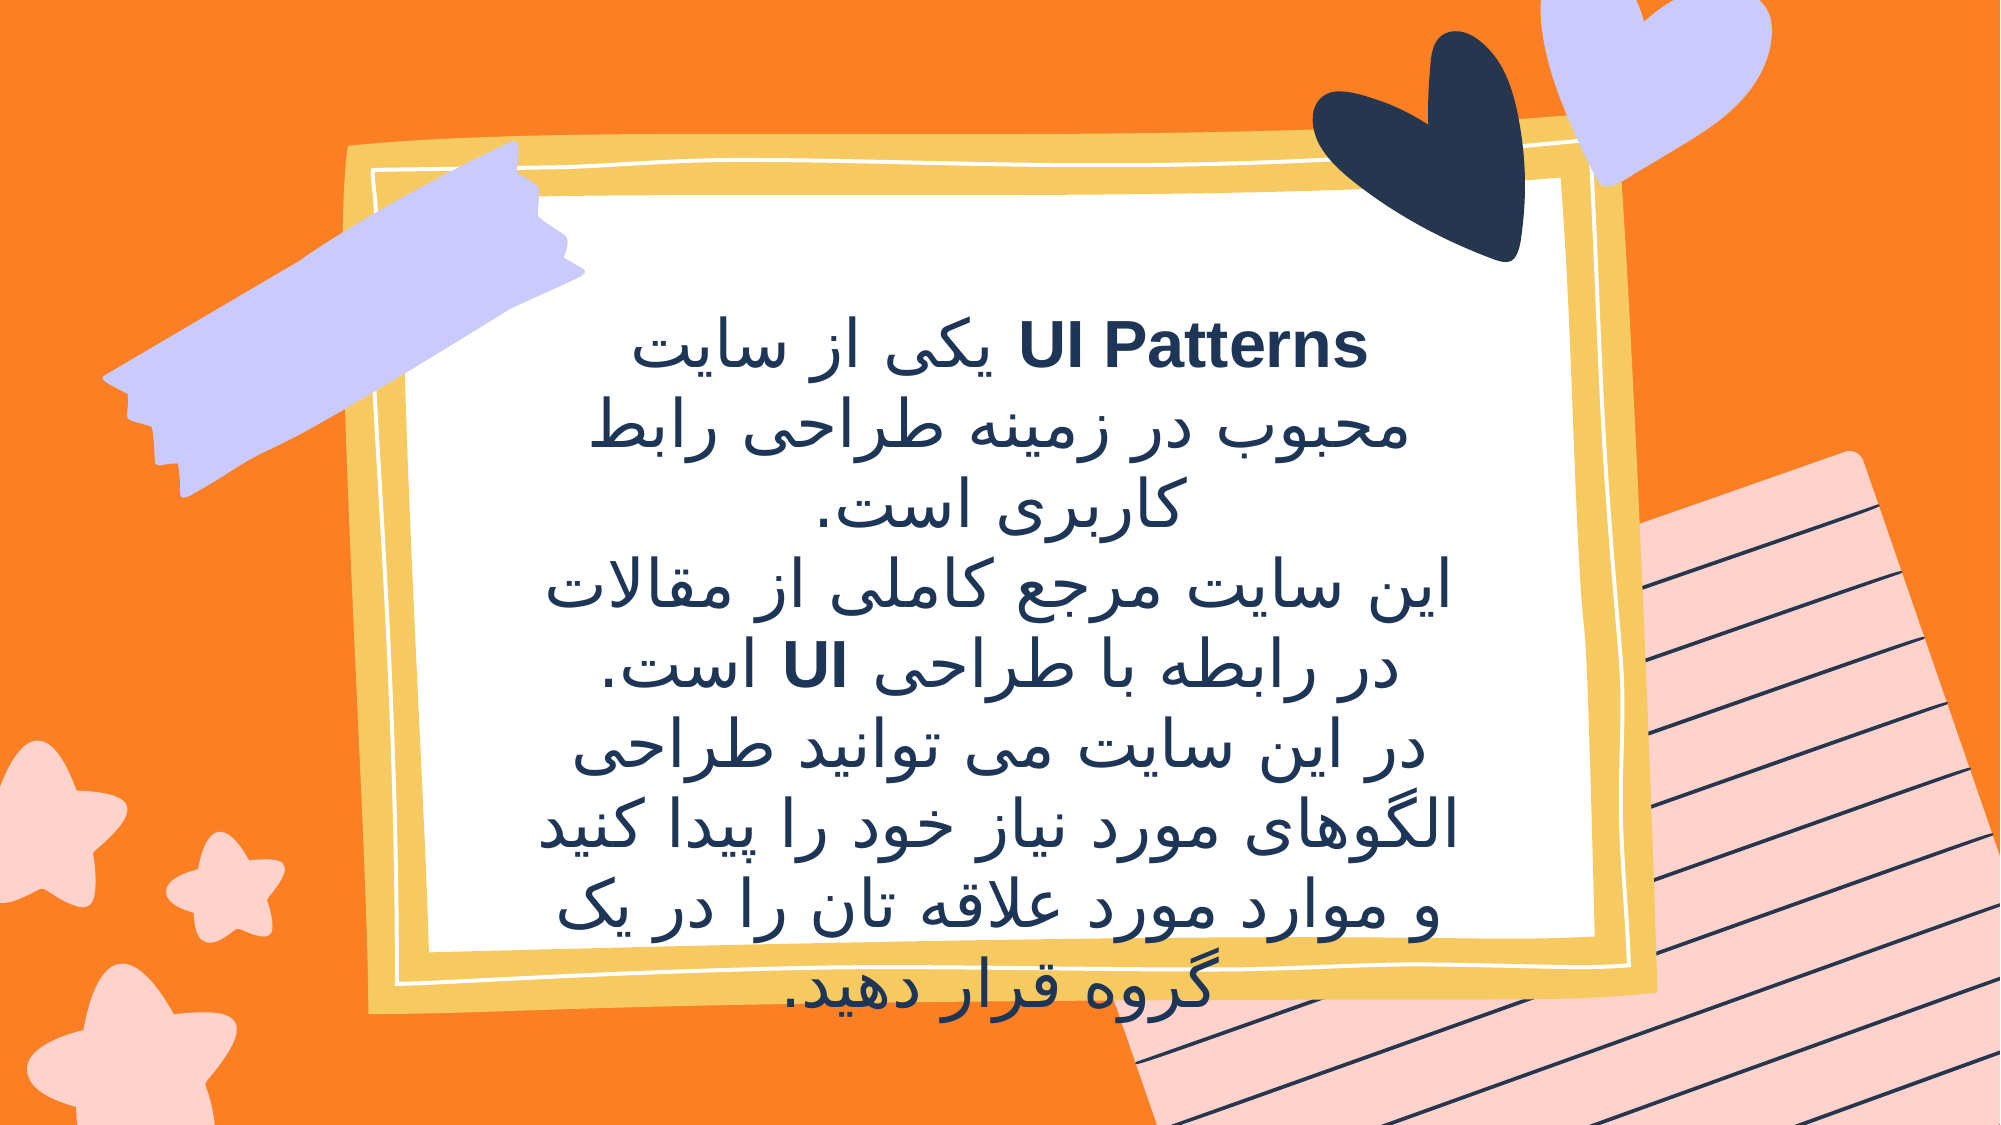

UI Patterns یکی از سایت محبوب در زمینه طراحی رابط کاربری است.
این سایت مرجع کاملی از مقالات در رابطه با طراحی UI است.
در این سایت می توانید طراحی الگوهای مورد نیاز خود را پیدا کنید و موارد مورد علاقه تان را در یک گروه قرار دهید.